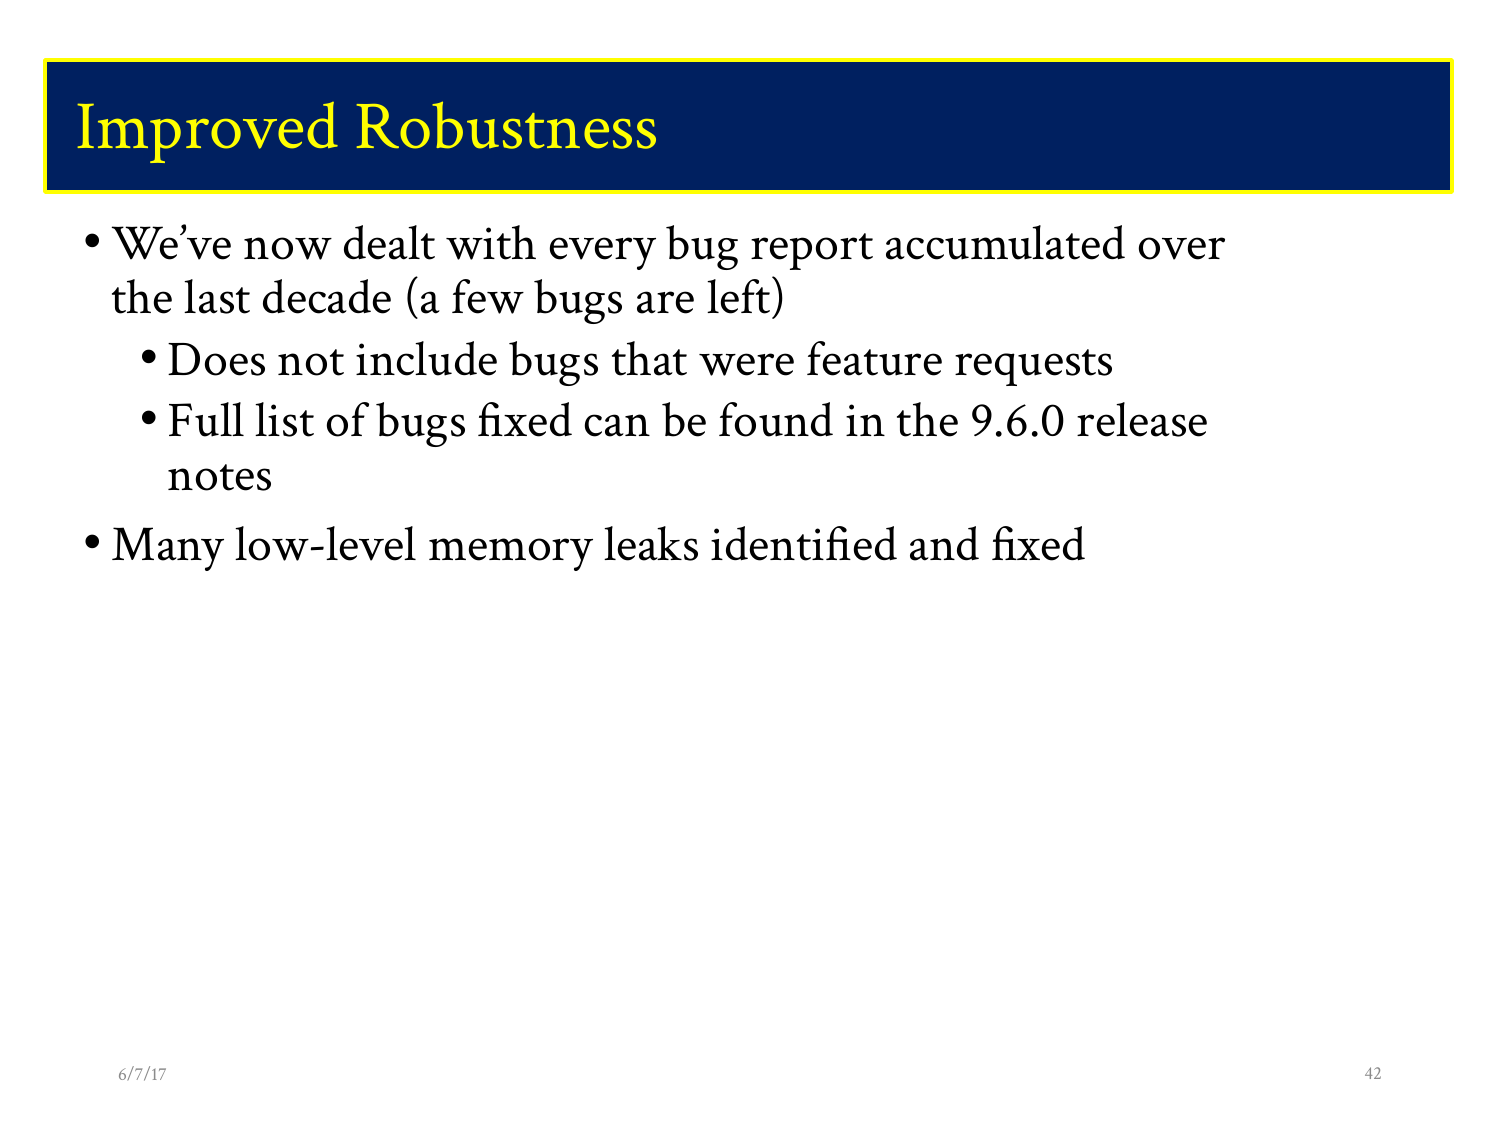

# Improved Robustness
We’ve now dealt with every bug report accumulated over the last decade (a few bugs are left)
Does not include bugs that were feature requests
Full list of bugs fixed can be found in the 9.6.0 release notes
Many low-level memory leaks identified and fixed
6/7/17
42